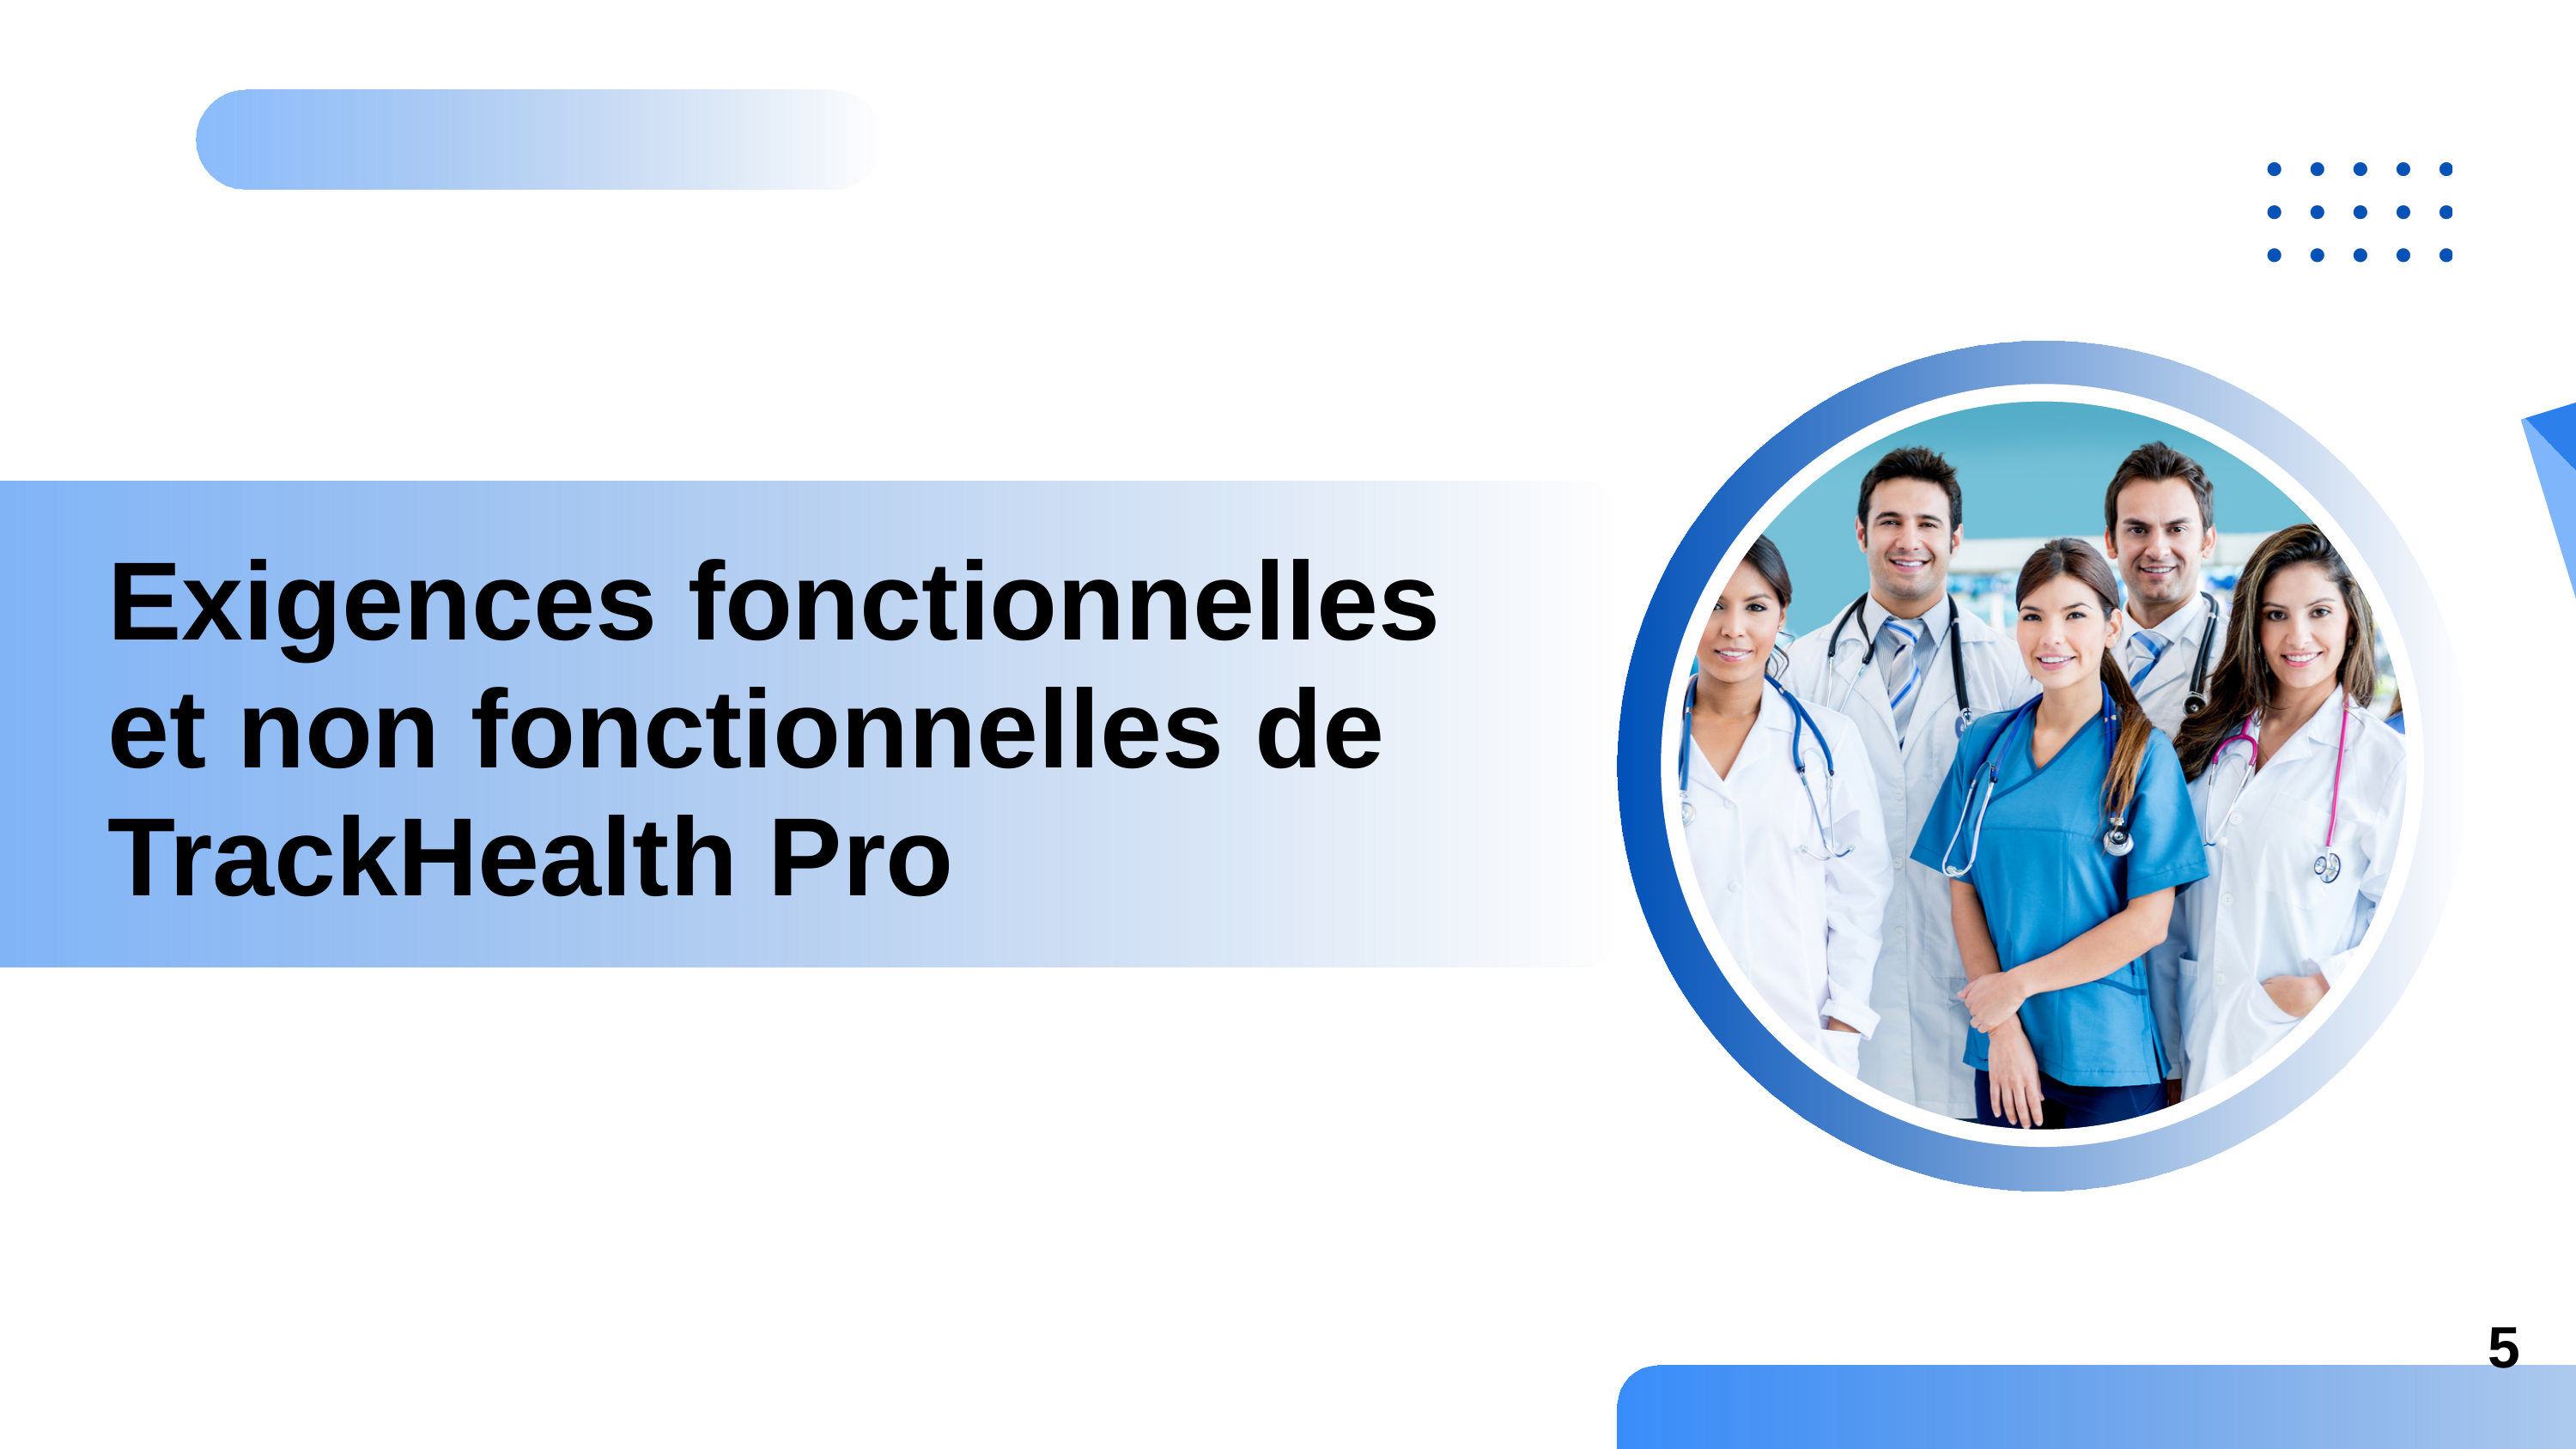

Exigences fonctionnelles et non fonctionnelles de TrackHealth Pro
5